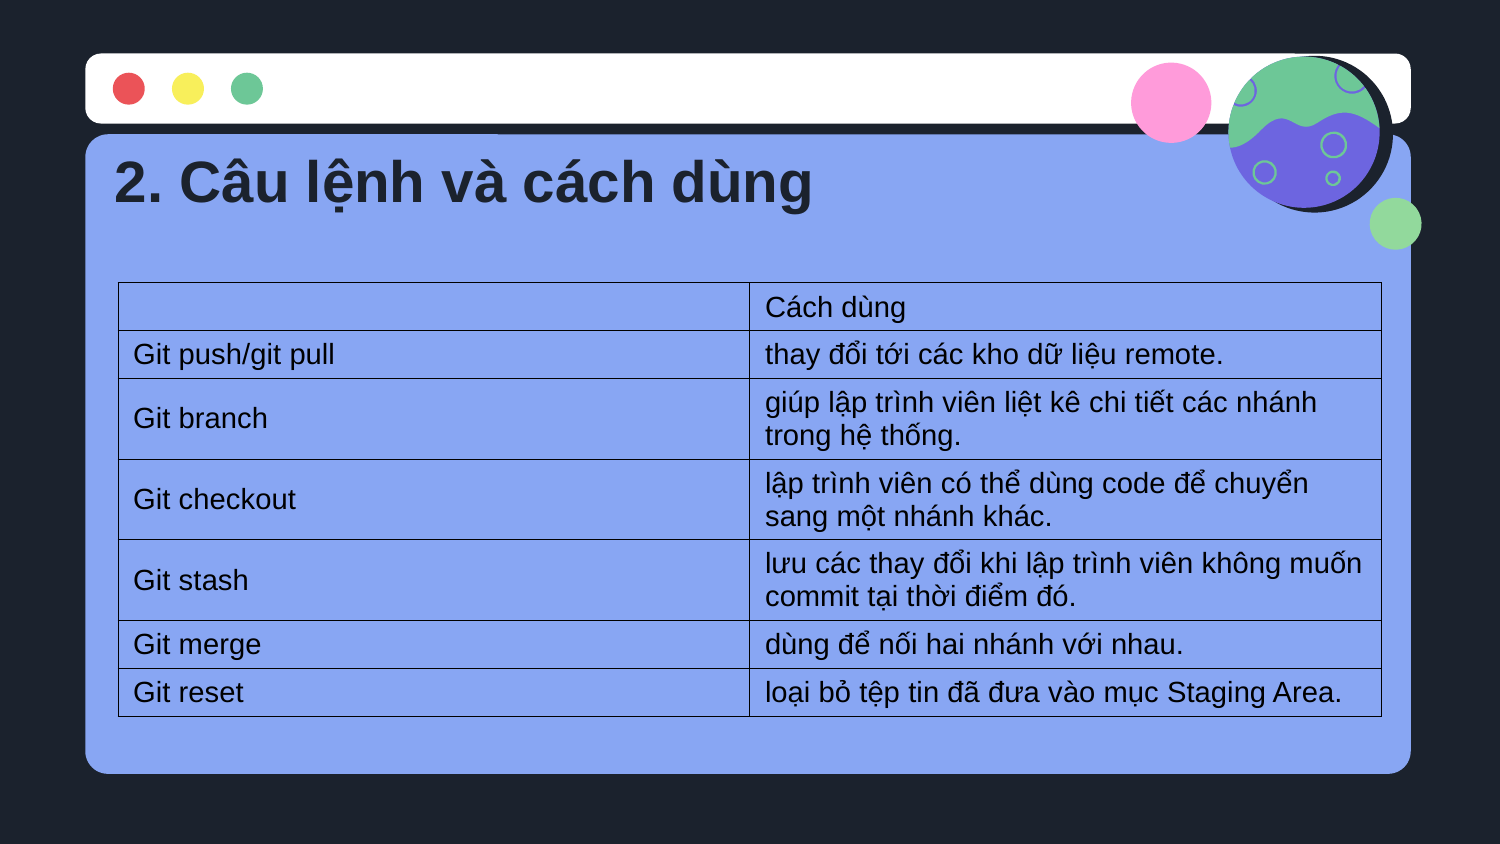

# 2. Câu lệnh và cách dùng

|  | Cách dùng |
| --- | --- |
| Git push/git pull | thay đổi tới các kho dữ liệu remote. |
| Git branch | giúp lập trình viên liệt kê chi tiết các nhánh trong hệ thống. |
| Git checkout | lập trình viên có thể dùng code để chuyển sang một nhánh khác. |
| Git stash | lưu các thay đổi khi lập trình viên không muốn commit tại thời điểm đó. |
| Git merge | dùng để nối hai nhánh với nhau. |
| Git reset | loại bỏ tệp tin đã đưa vào mục Staging Area. |